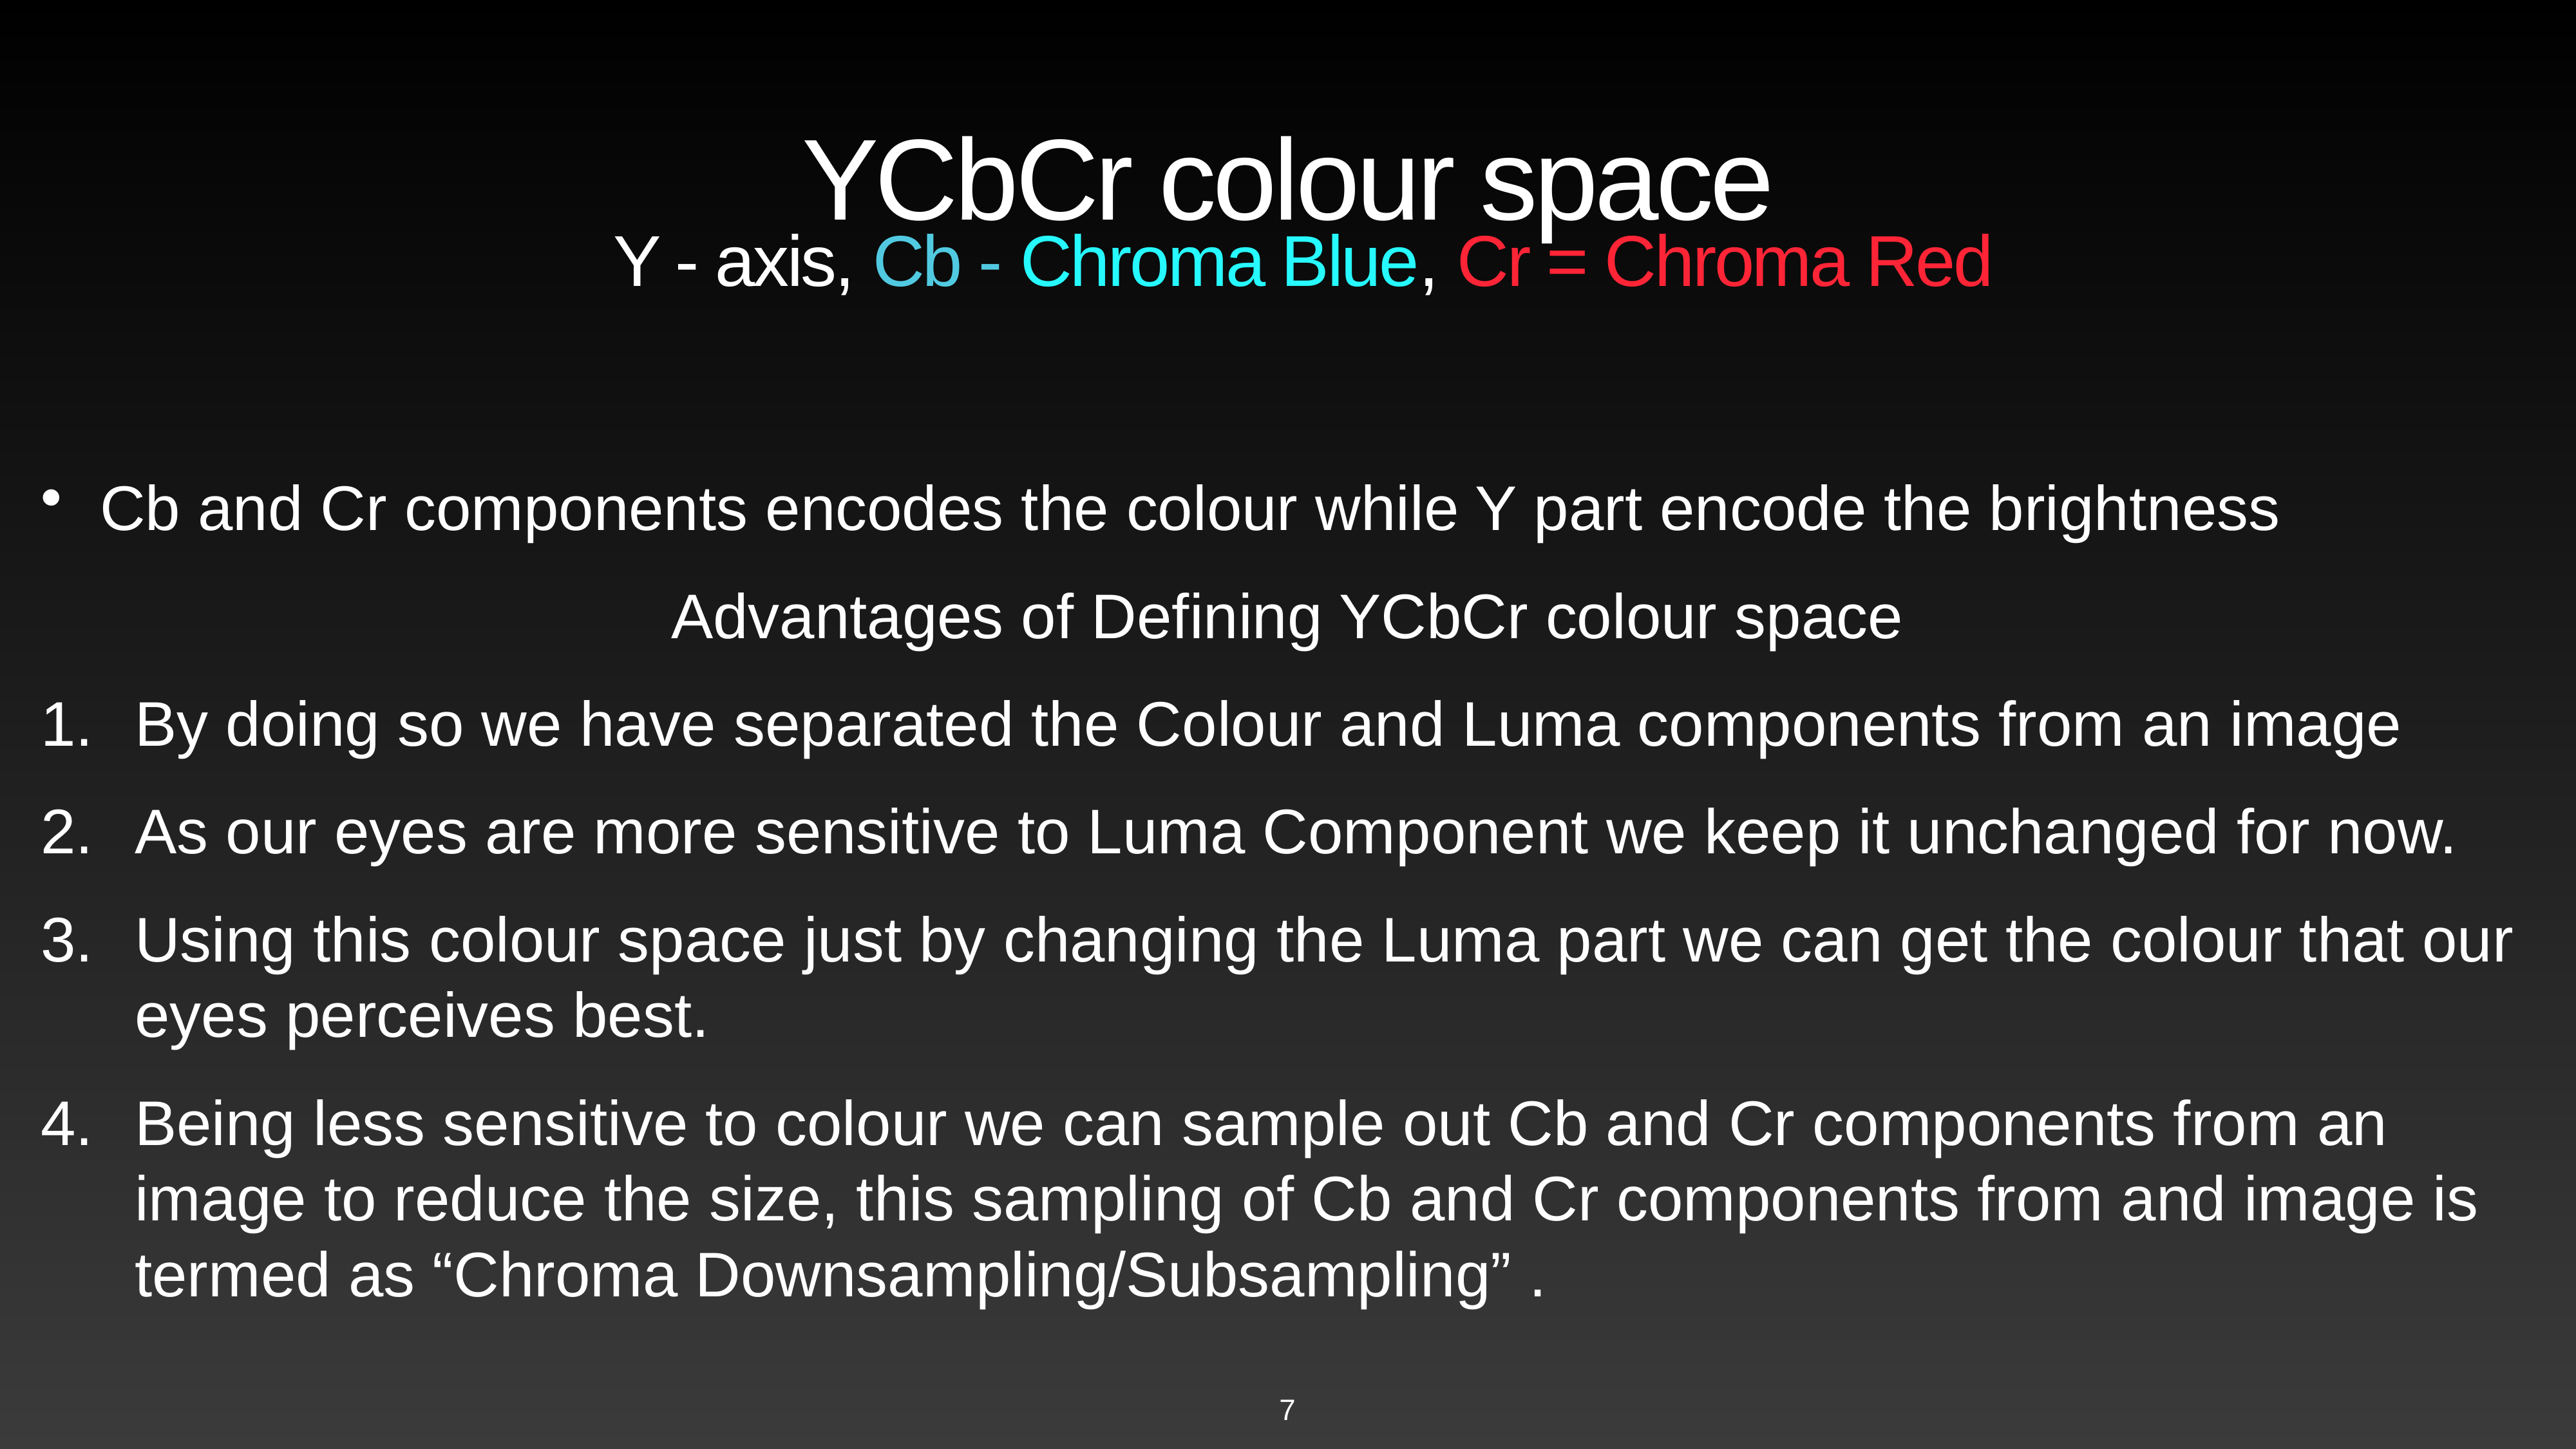

# YCbCr colour space
Y - axis, Cb - Chroma Blue, Cr = Chroma Red
Cb and Cr components encodes the colour while Y part encode the brightness
Advantages of Defining YCbCr colour space
By doing so we have separated the Colour and Luma components from an image
As our eyes are more sensitive to Luma Component we keep it unchanged for now.
Using this colour space just by changing the Luma part we can get the colour that our eyes perceives best.
Being less sensitive to colour we can sample out Cb and Cr components from an image to reduce the size, this sampling of Cb and Cr components from and image is termed as “Chroma Downsampling/Subsampling” .
7